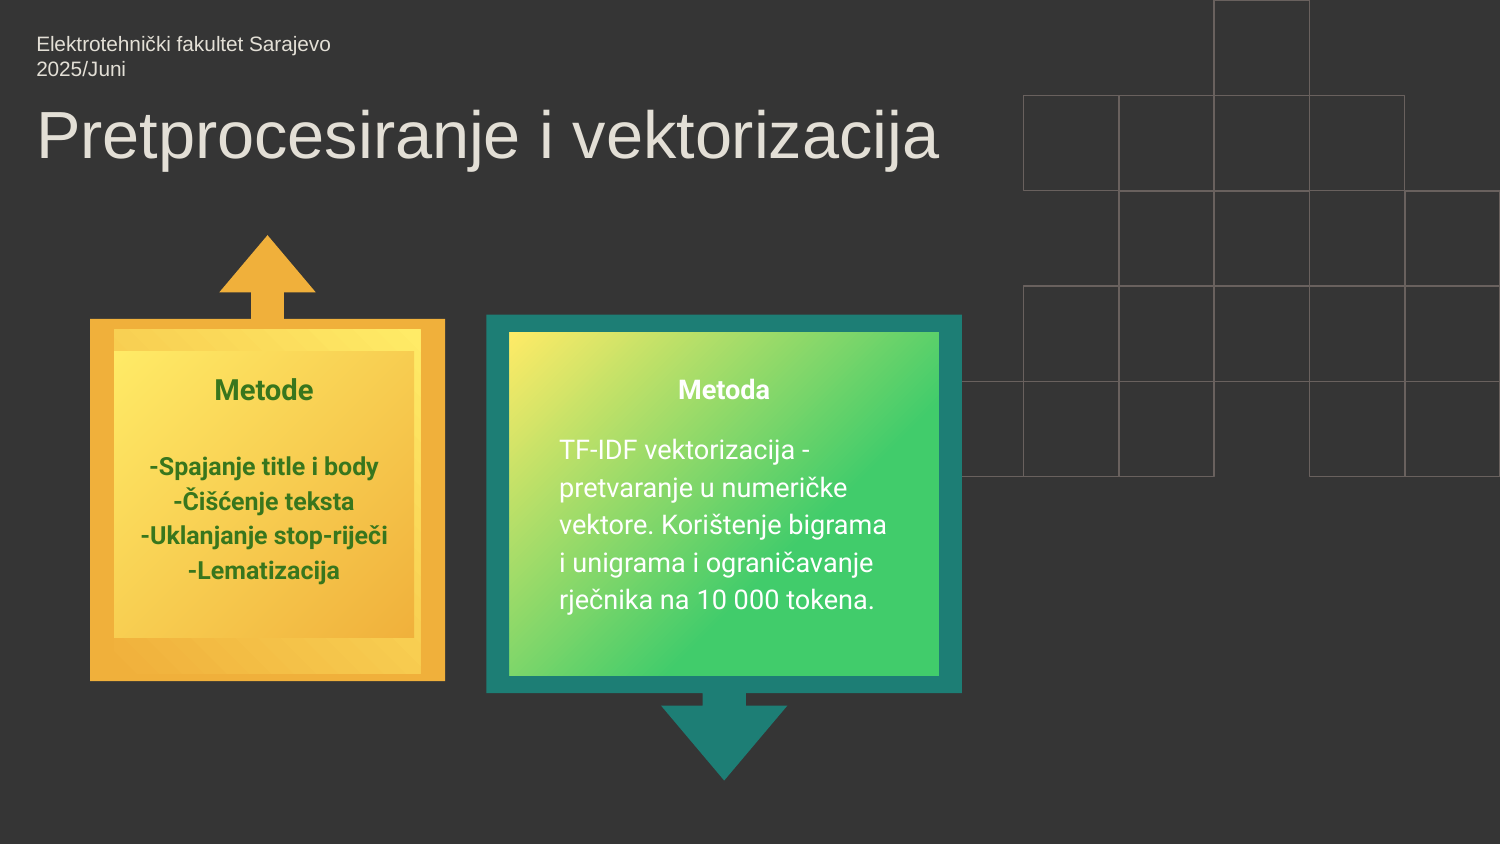

Elektrotehnički fakultet Sarajevo
2025/Juni
# Pretprocesiranje i vektorizacija

Metode

-Spajanje title i body
-Čišćenje teksta
-Uklanjanje stop-riječi
-Lematizacija

Metoda

TF-IDF vektorizacija - pretvaranje u numeričke vektore. Korištenje bigrama i unigrama i ograničavanje rječnika na 10 000 tokena.